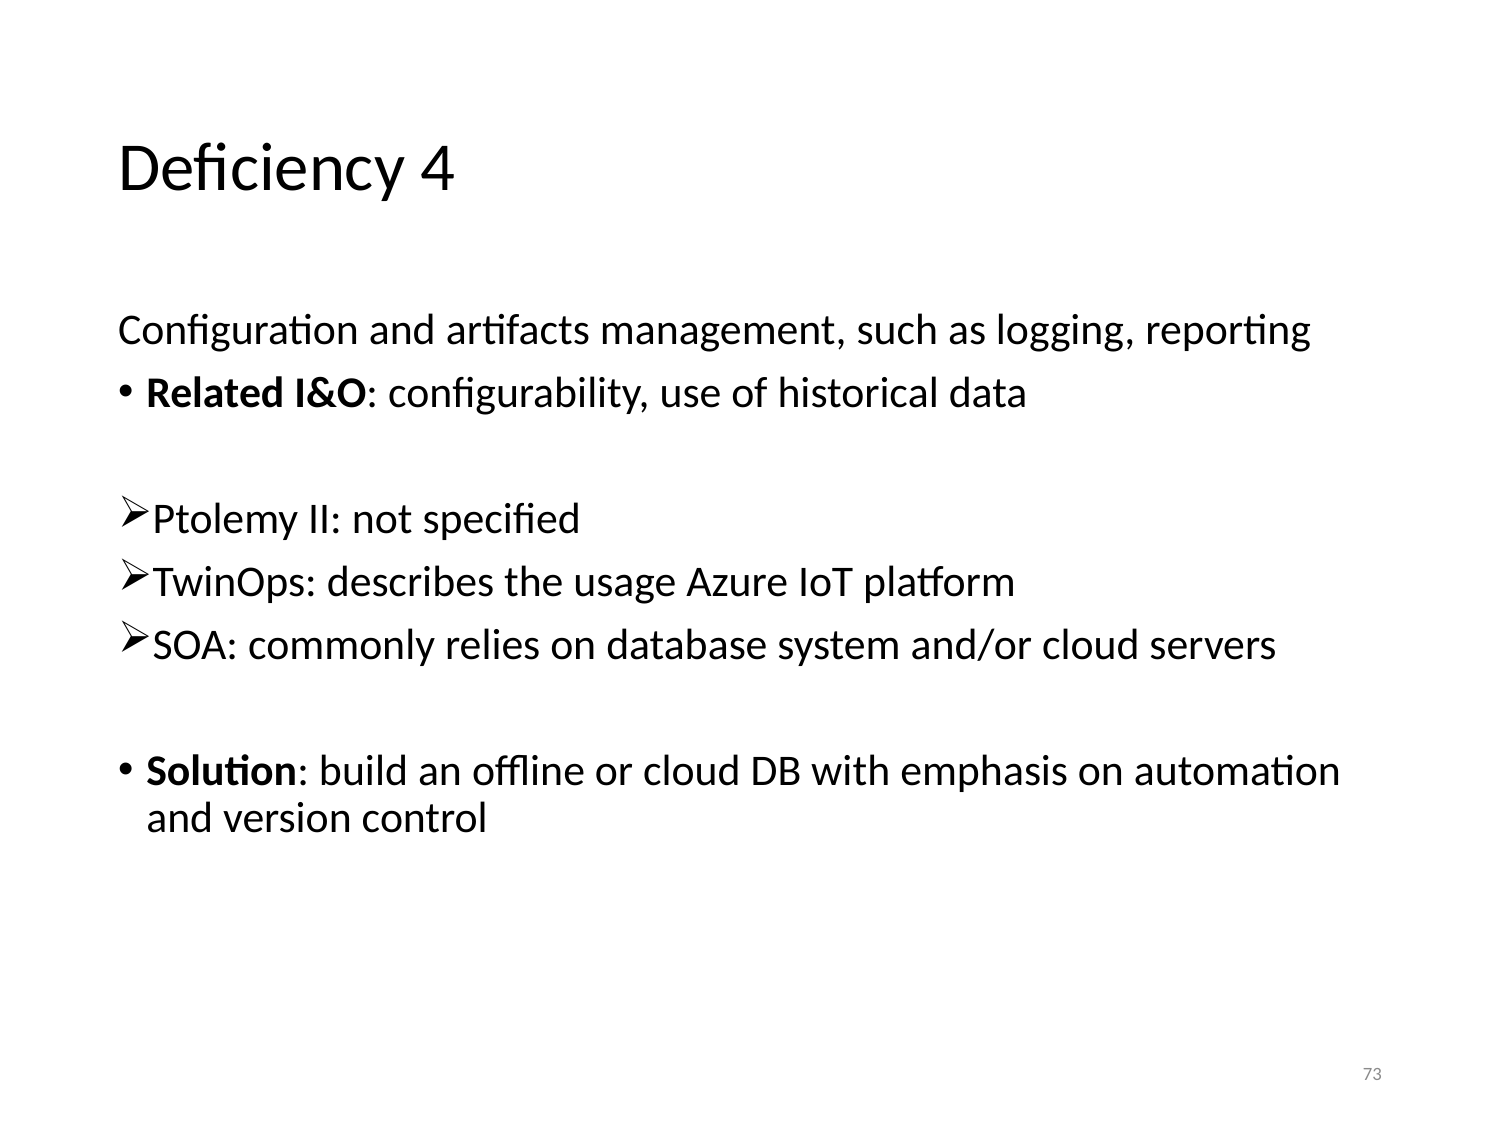

# Deficiency 4
Configuration and artifacts management, such as logging, reporting
Related I&O: configurability, use of historical data

Ptolemy II: not specified
TwinOps: describes the usage Azure IoT platform
SOA: commonly relies on database system and/or cloud servers

Solution: build an offline or cloud DB with emphasis on automation and version control

73